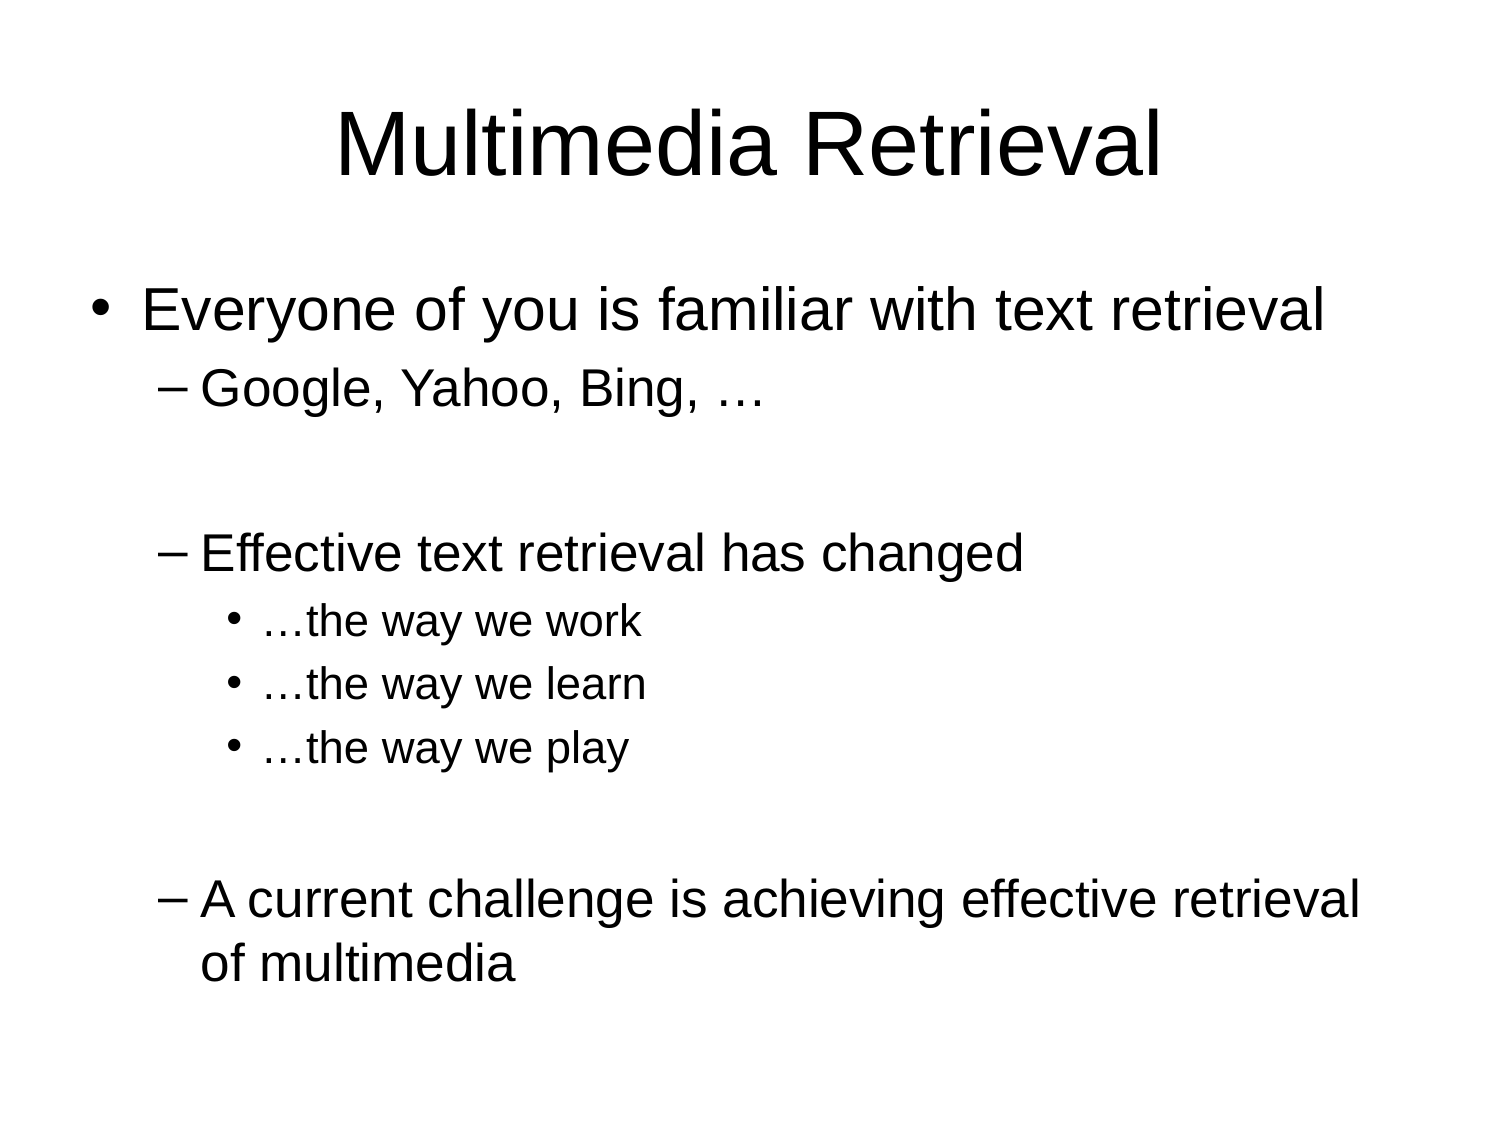

# Multimedia Retrieval
Everyone of you is familiar with text retrieval
Google, Yahoo, Bing, …

Effective text retrieval has changed
…the way we work
…the way we learn
…the way we play

A current challenge is achieving effective retrieval of multimedia